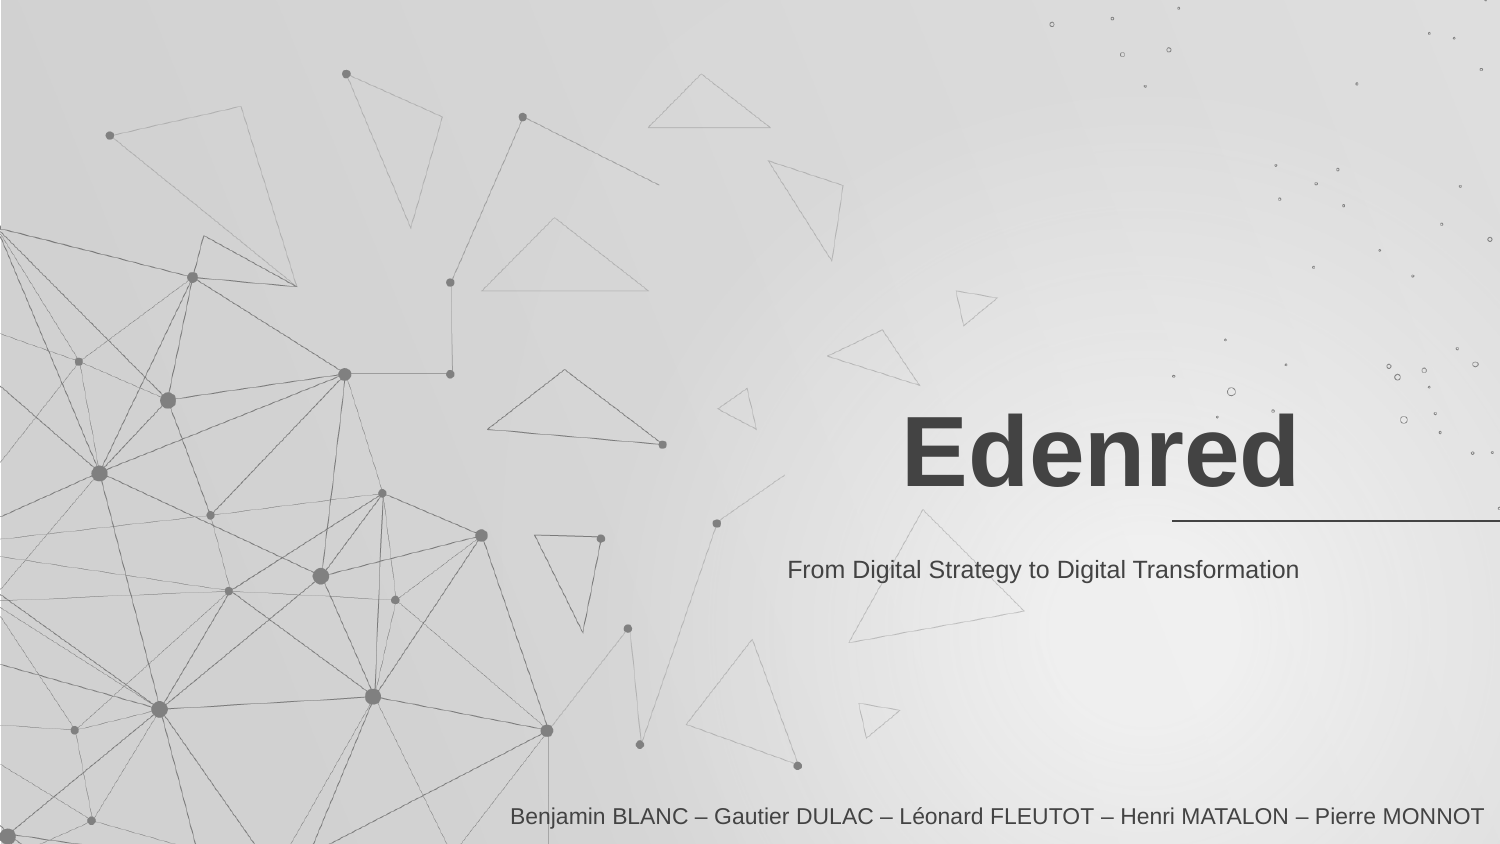

# Edenred
From Digital Strategy to Digital Transformation
Benjamin Blanc – Gautier Dulac – Léonard Fleutot – Henri Matalon – Pierre Monnot